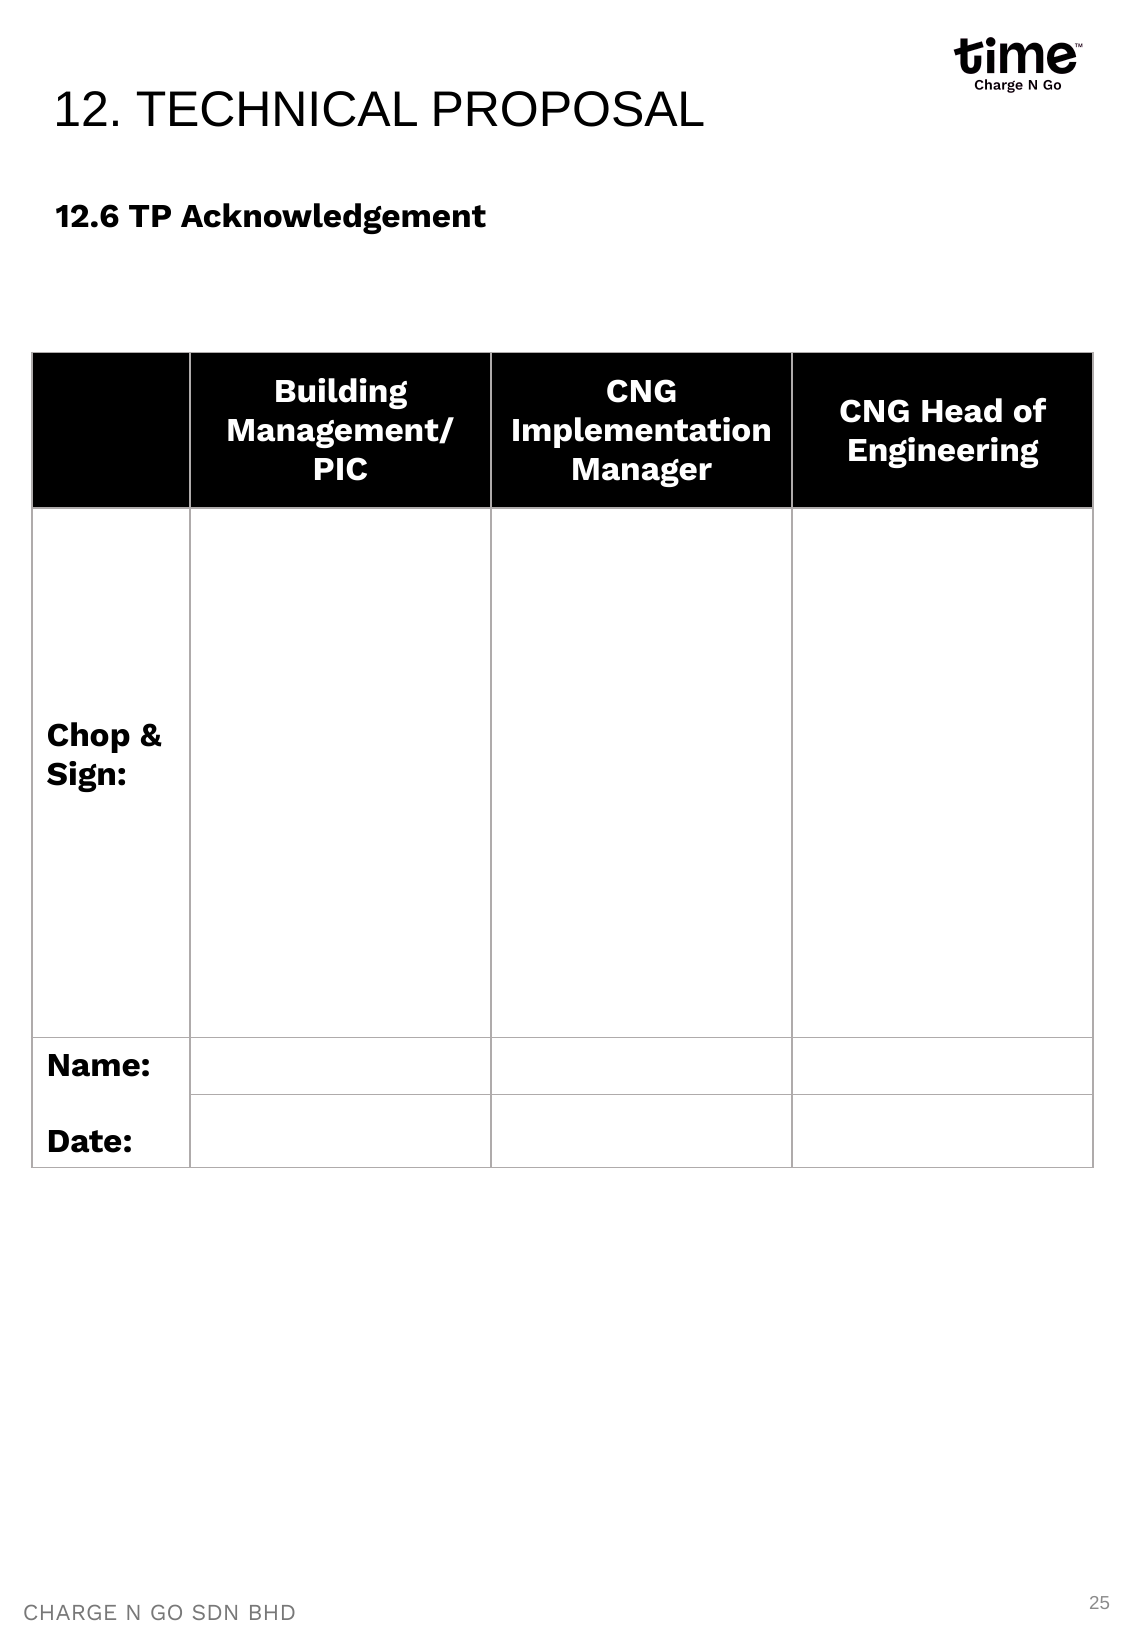

# 12. TECHNICAL PROPOSAL
12.6 TP Acknowledgement
|  | Building Management/ PIC | CNG Implementation Manager | CNG Head of Engineering |
| --- | --- | --- | --- |
| Chop & Sign: |  |  |  |
| Name: Date: |  |  |  |
|  |  |  |  |
25
CHARGE N GO SDN BHD